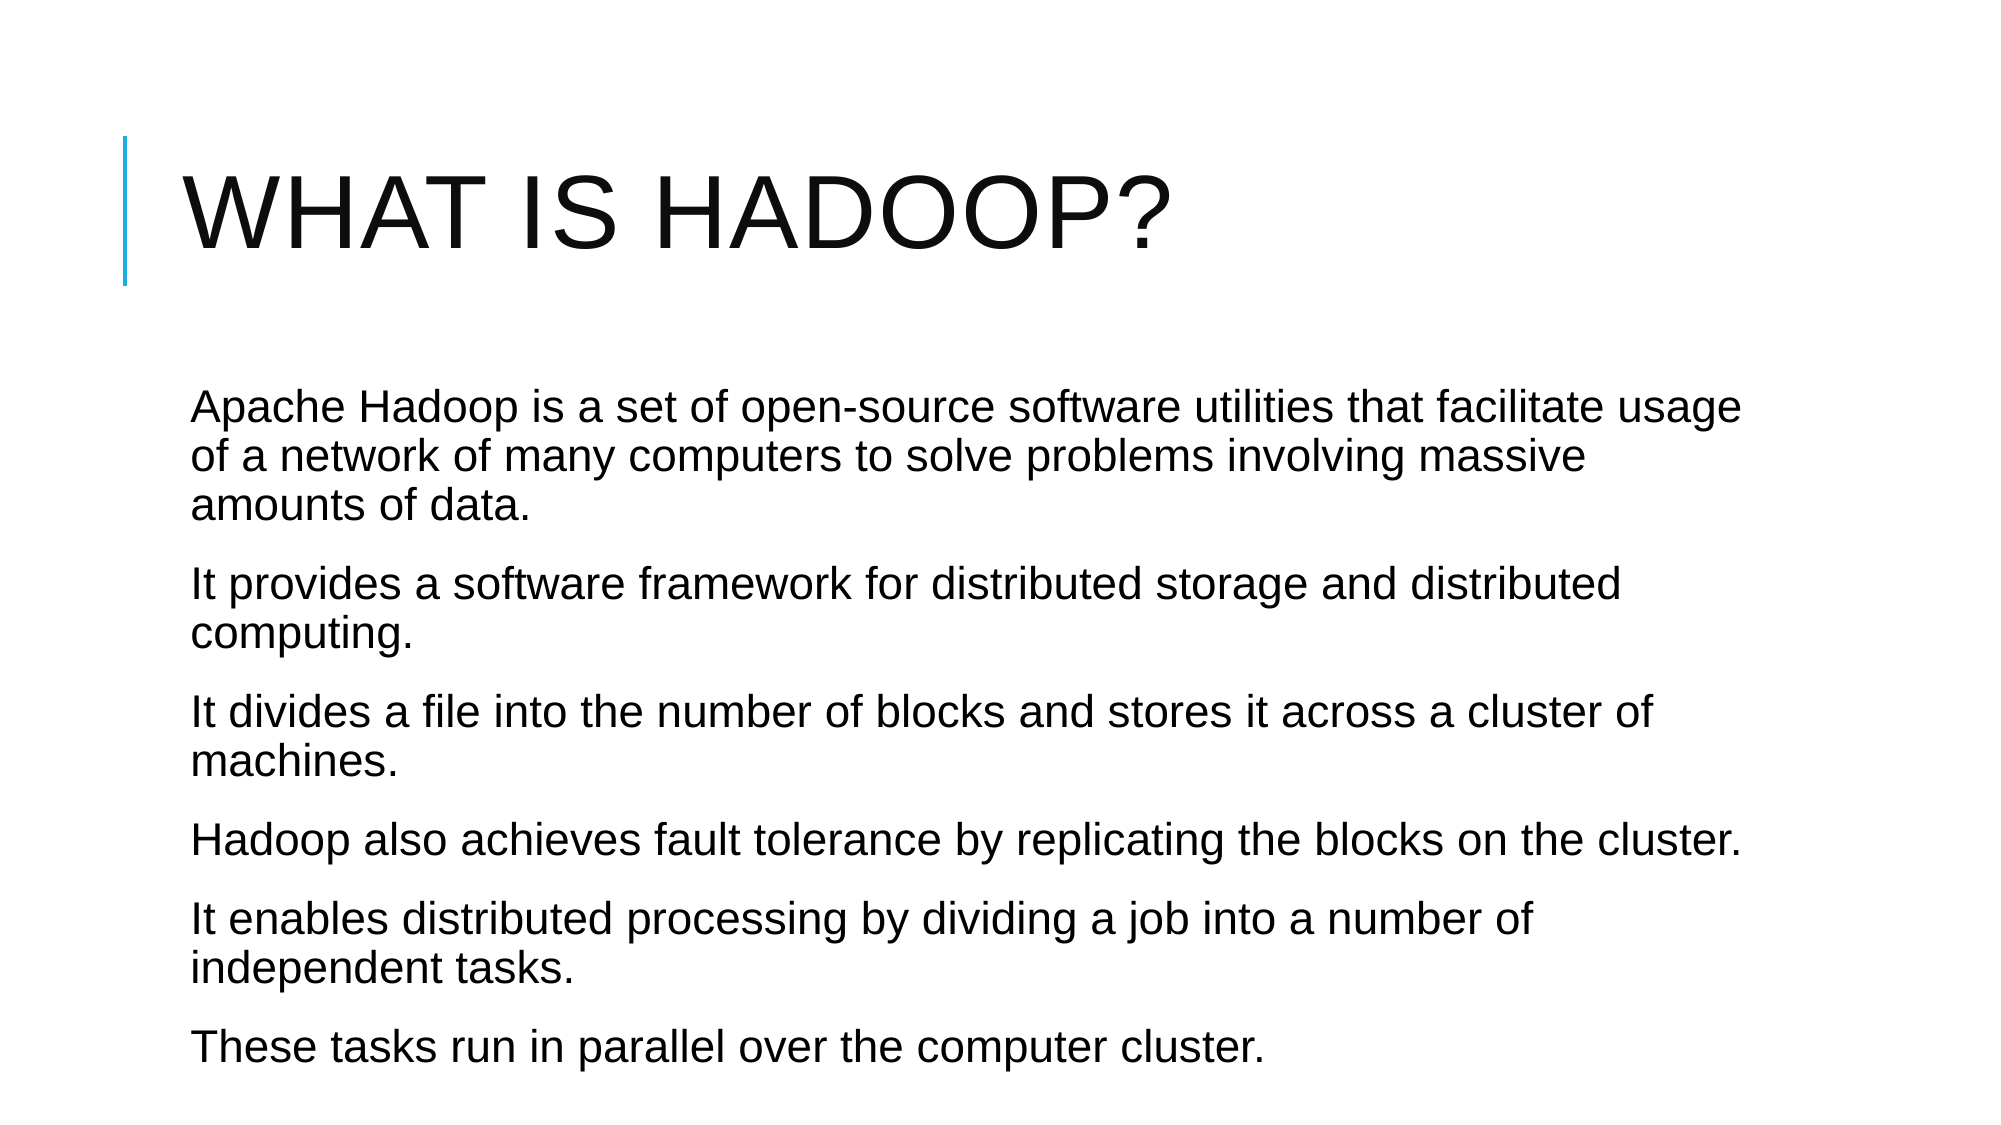

# What is Hadoop?
Apache Hadoop is a set of open-source software utilities that facilitate usage of a network of many computers to solve problems involving massive amounts of data.
It provides a software framework for distributed storage and distributed computing.
It divides a file into the number of blocks and stores it across a cluster of machines.
Hadoop also achieves fault tolerance by replicating the blocks on the cluster.
It enables distributed processing by dividing a job into a number of independent tasks.
These tasks run in parallel over the computer cluster.